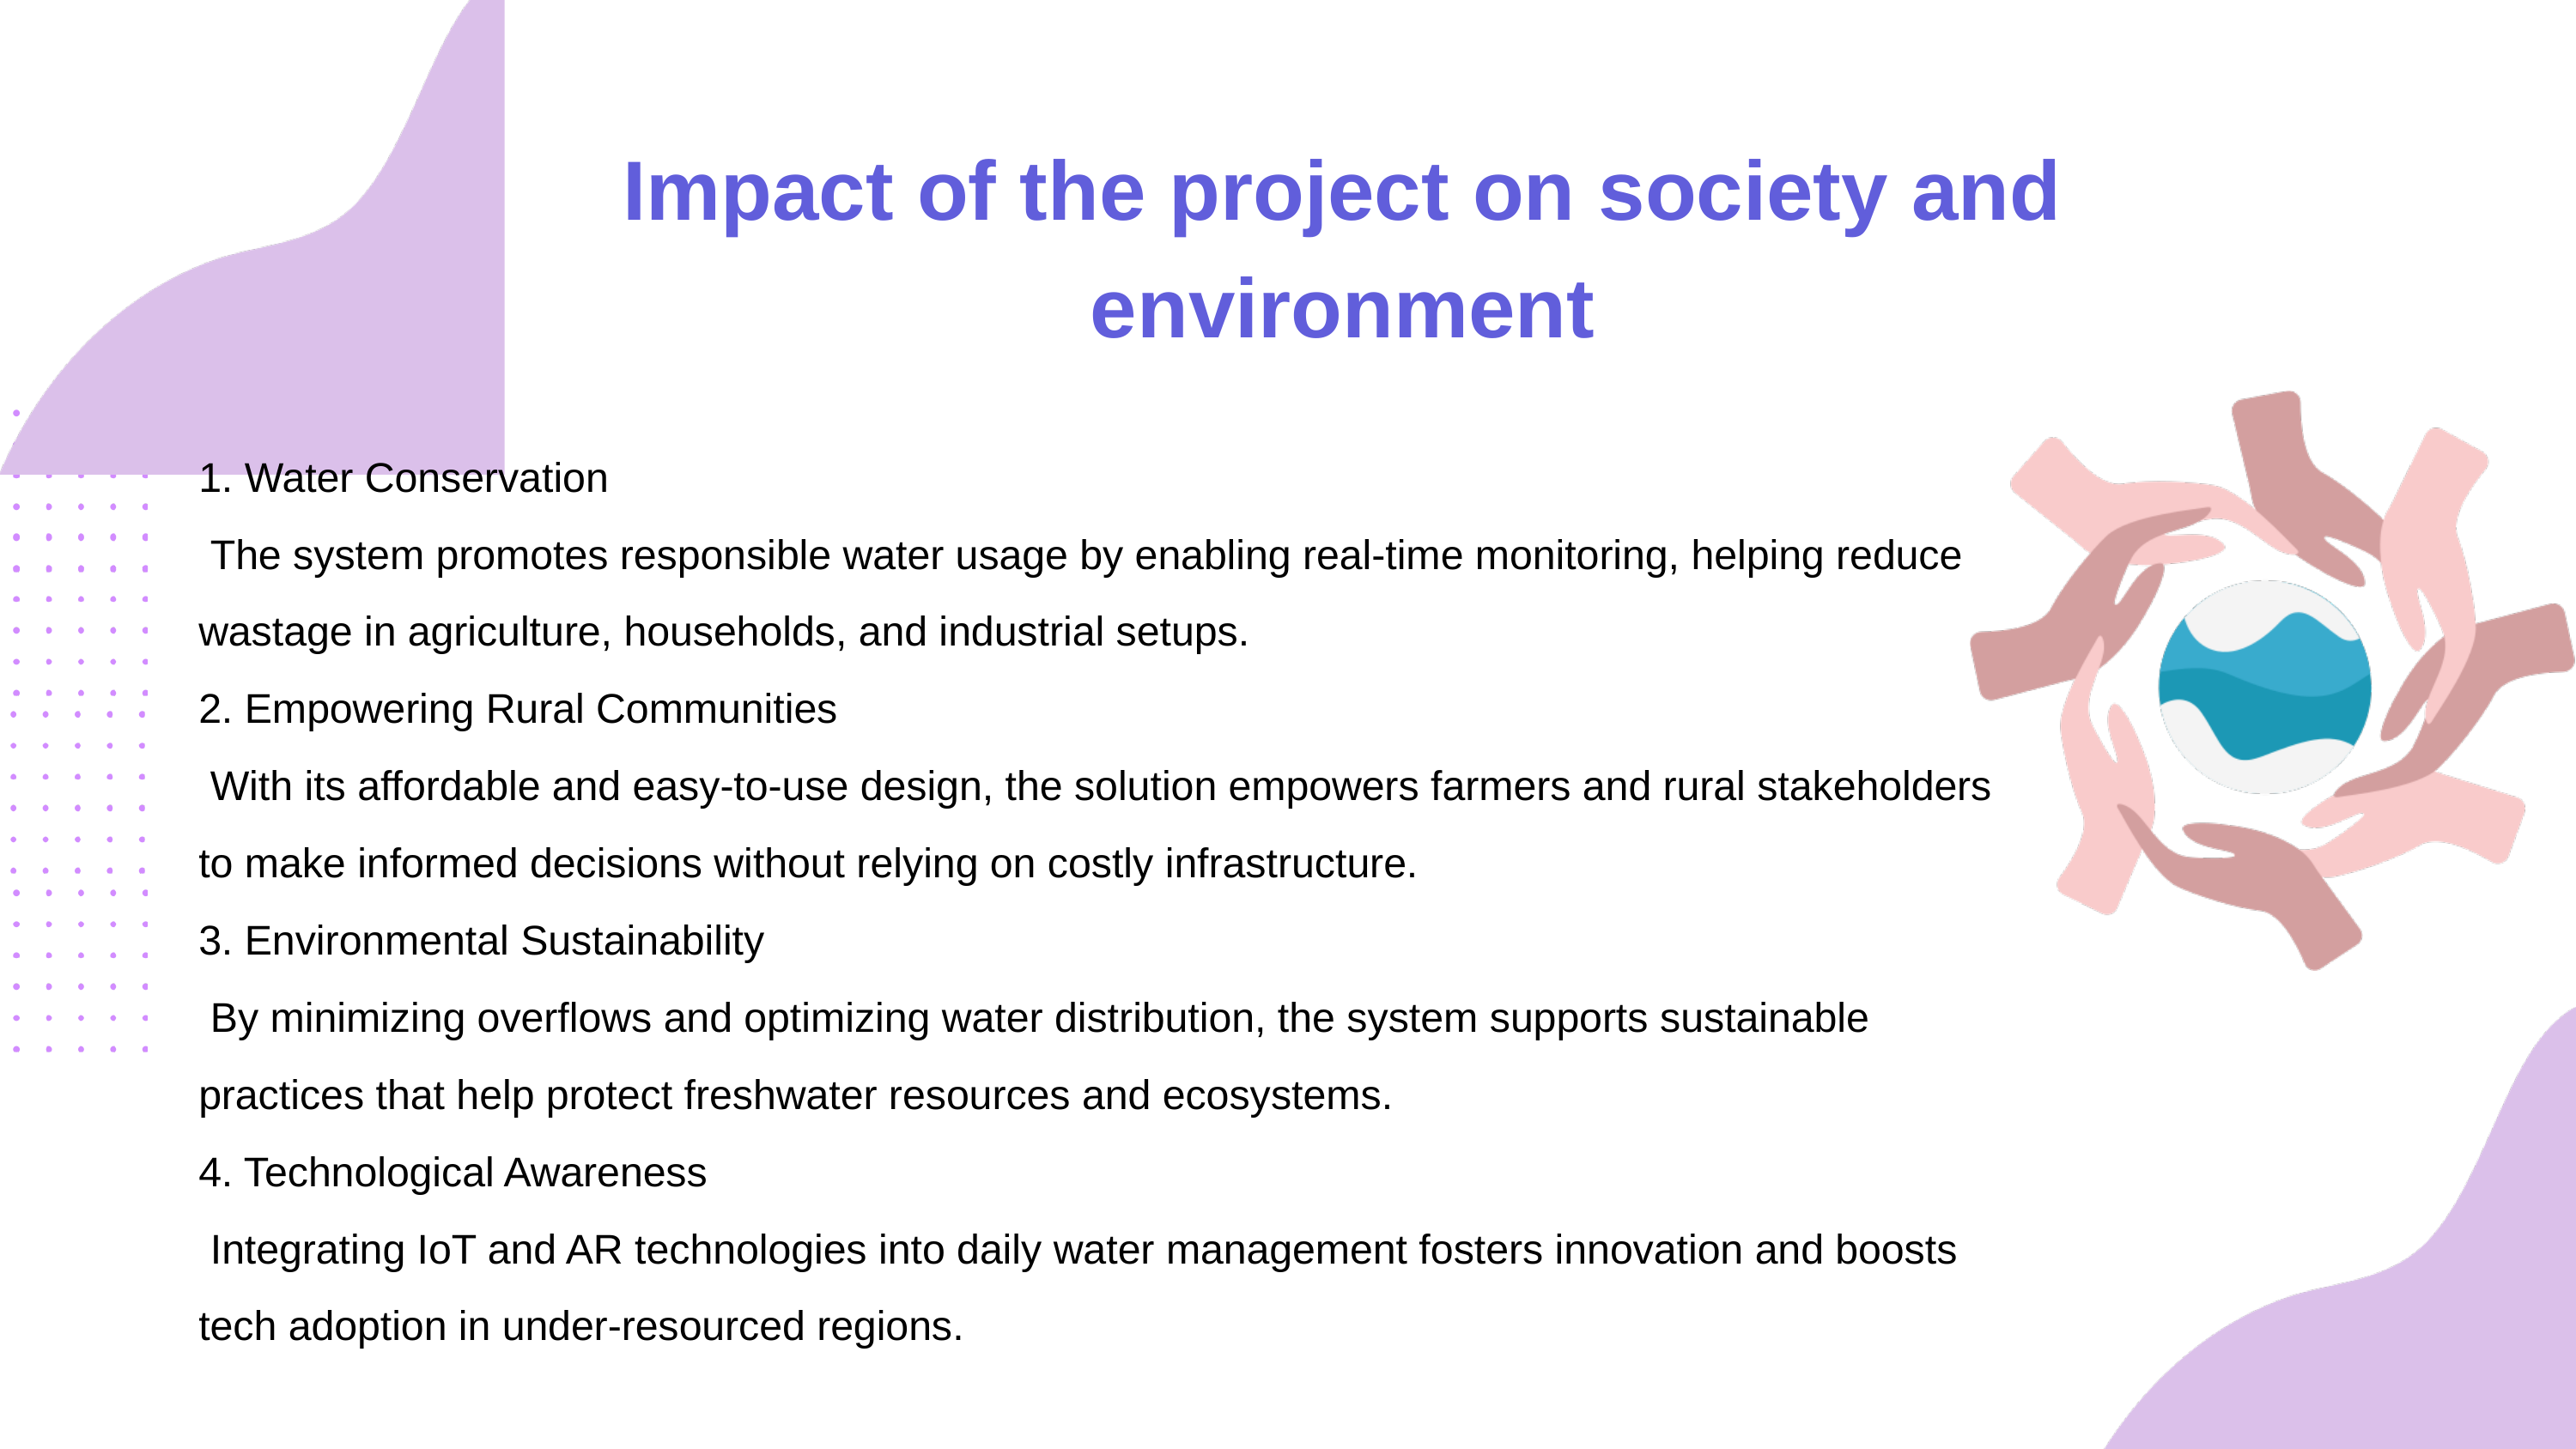

Impact of the project on society and environment

1. Water Conservation
 The system promotes responsible water usage by enabling real-time monitoring, helping reduce wastage in agriculture, households, and industrial setups.
2. Empowering Rural Communities
 With its affordable and easy-to-use design, the solution empowers farmers and rural stakeholders to make informed decisions without relying on costly infrastructure.
3. Environmental Sustainability
 By minimizing overflows and optimizing water distribution, the system supports sustainable practices that help protect freshwater resources and ecosystems.
4. Technological Awareness
 Integrating IoT and AR technologies into daily water management fosters innovation and boosts tech adoption in under-resourced regions.